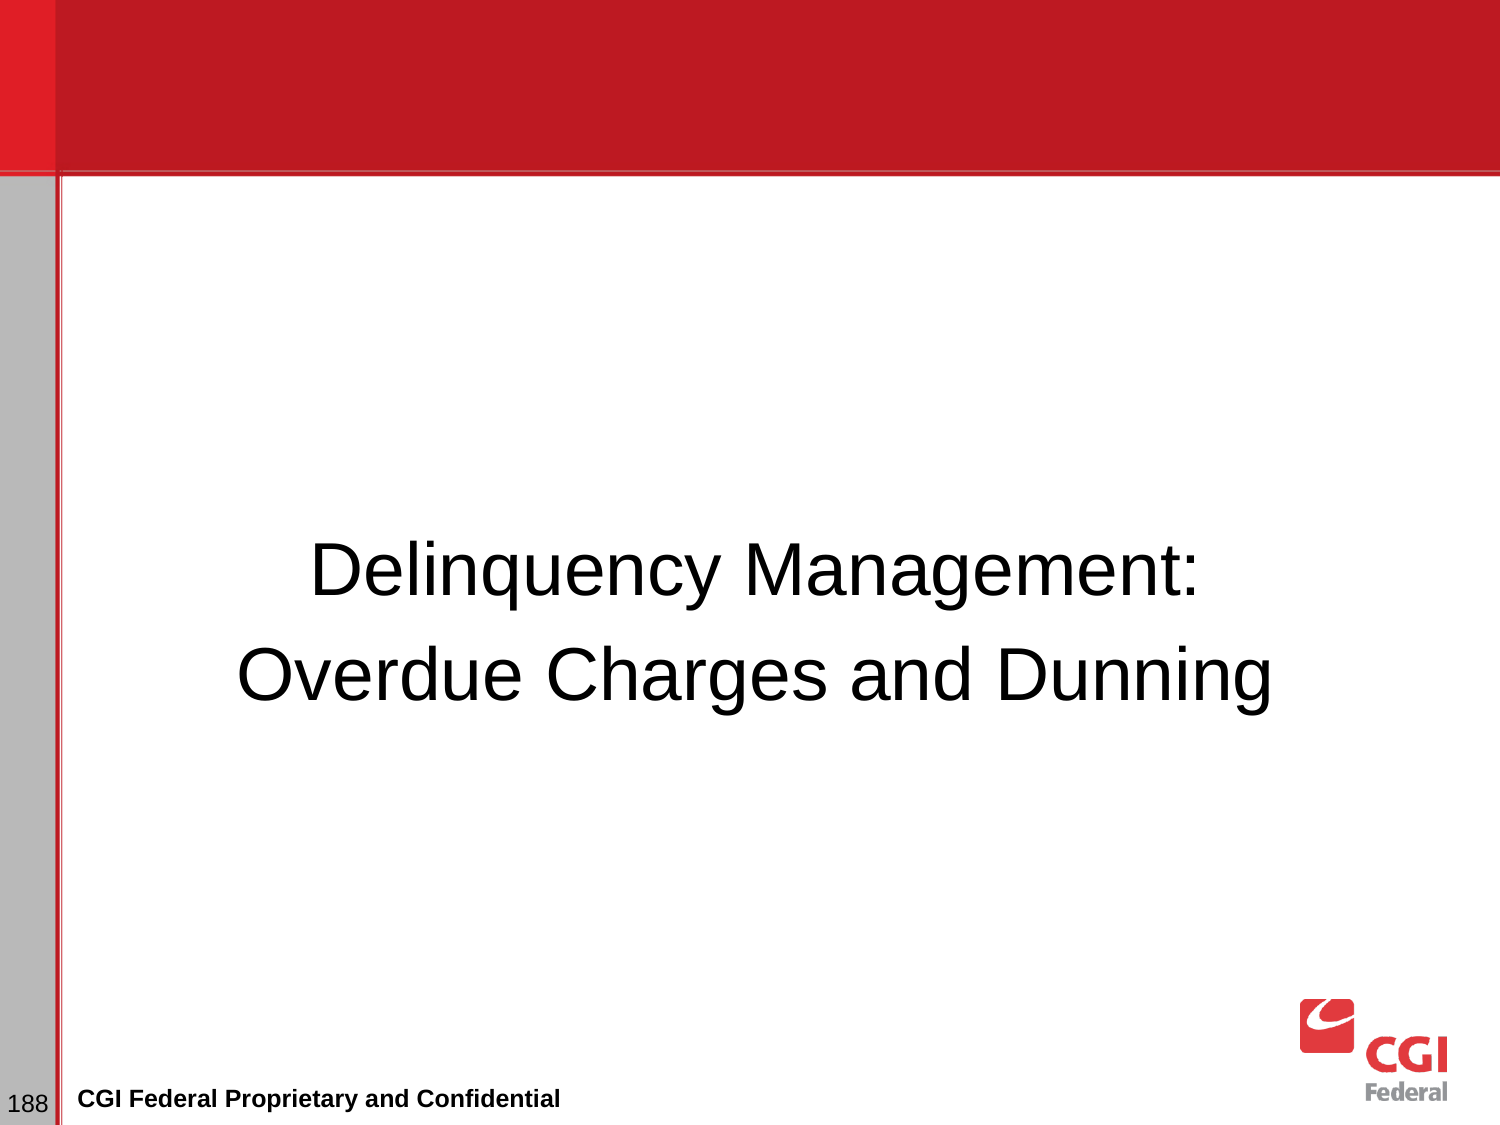

Delinquency Management:
Overdue Charges and Dunning
# Dunning
188
CGI Federal Proprietary and Confidential